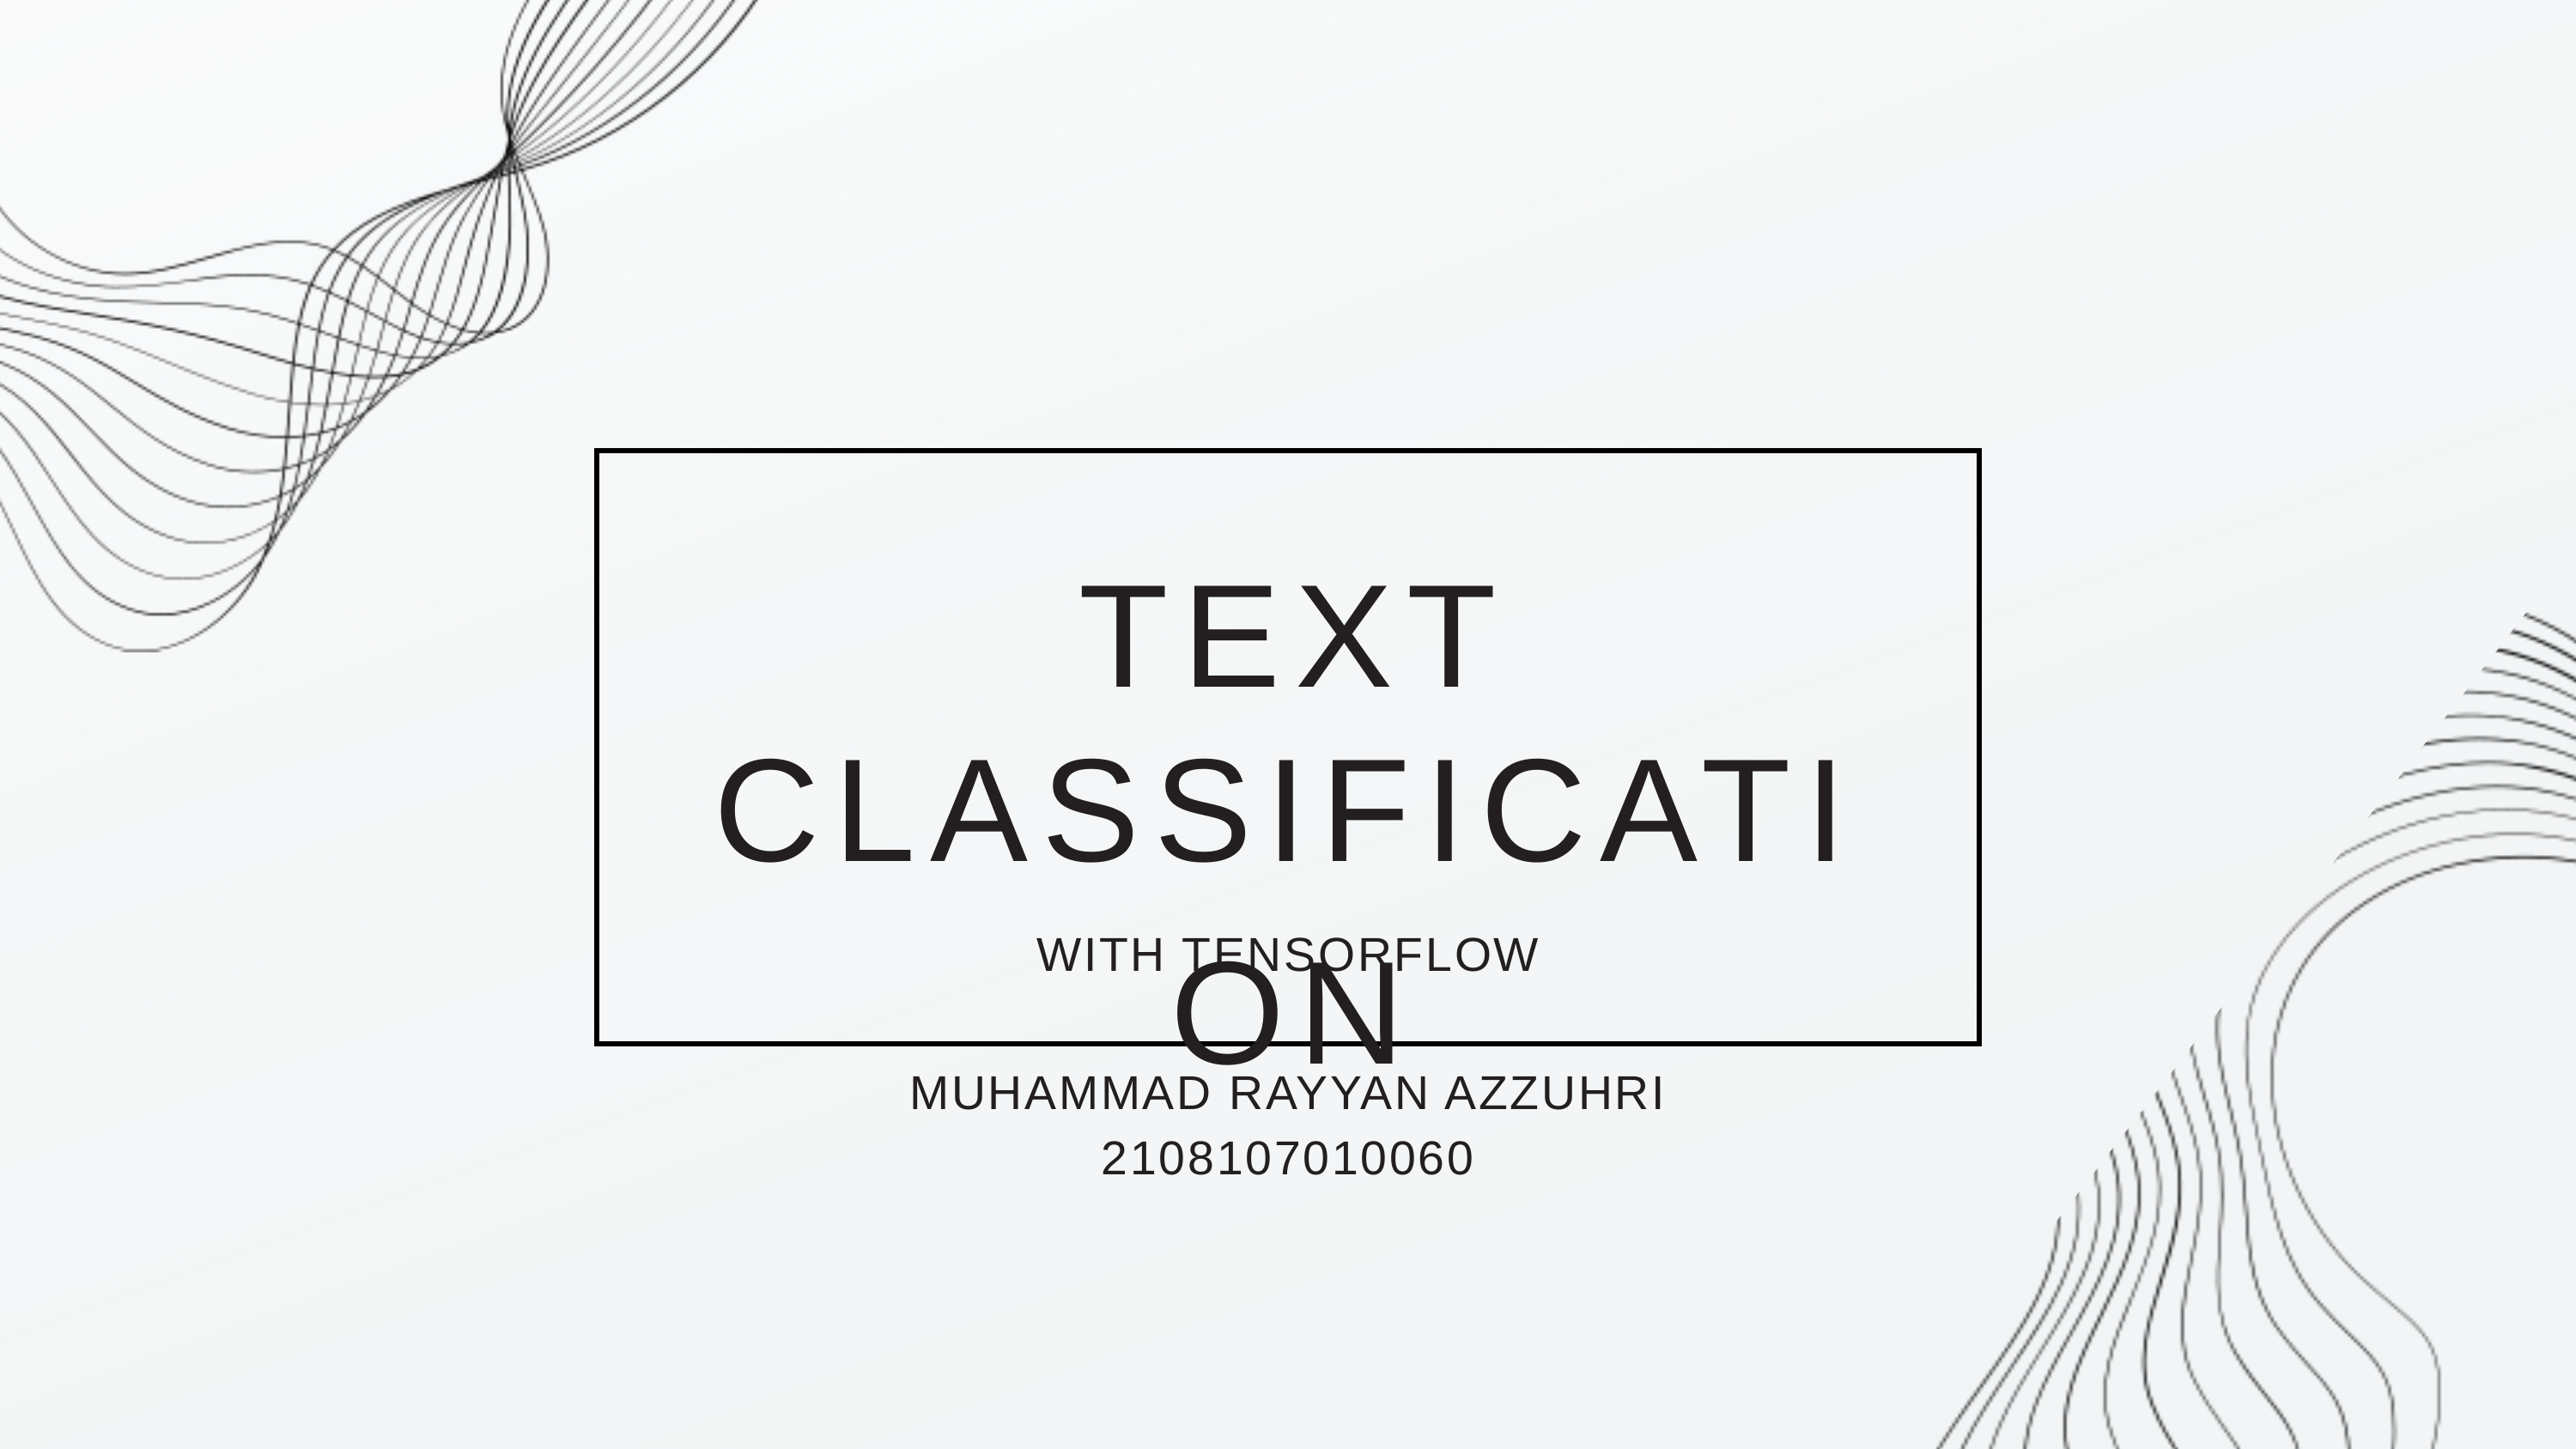

TEXT
CLASSIFICATION

WITH TENSORFLOW
MUHAMMAD RAYYAN AZZUHRI
2108107010060